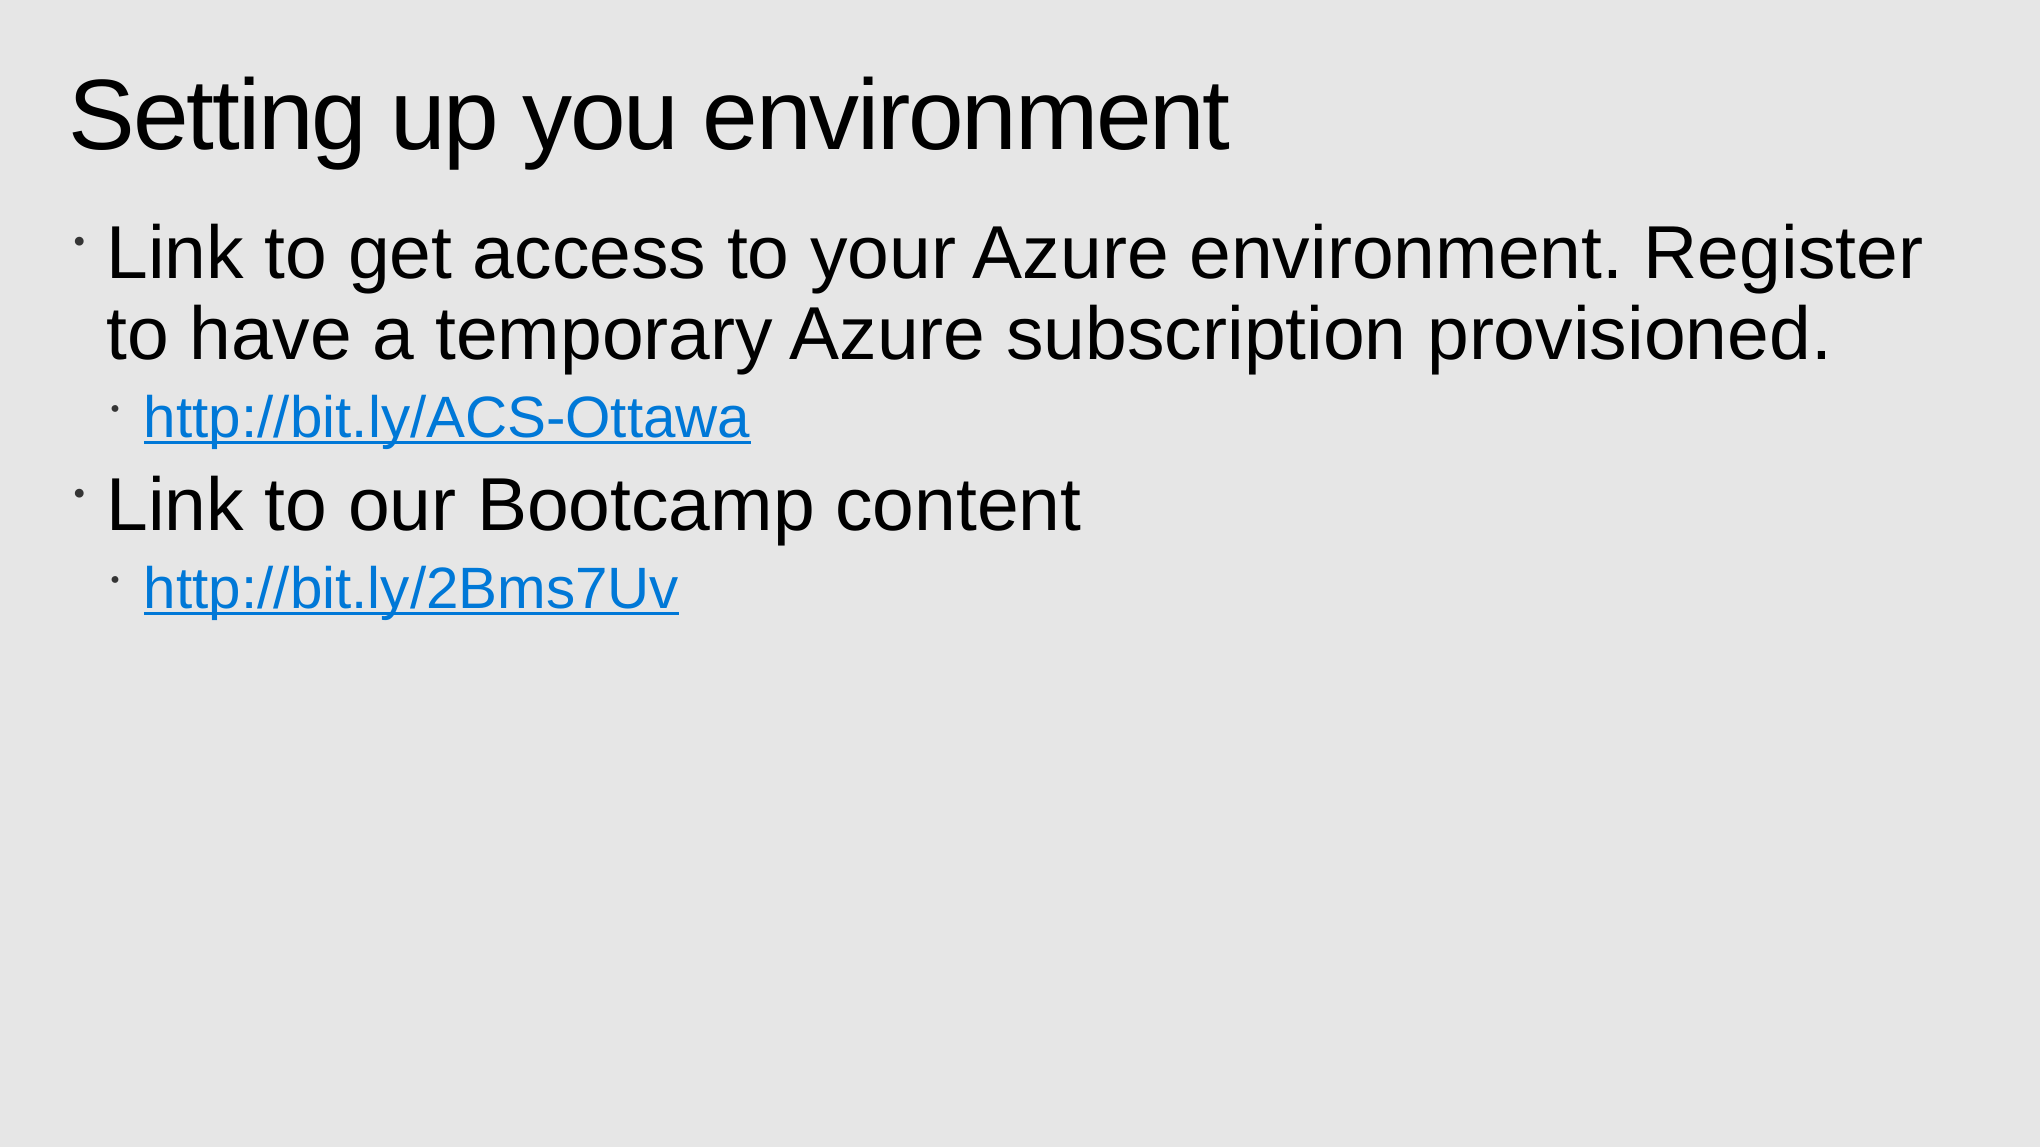

# Setting up you environment
Link to get access to your Azure environment. Register to have a temporary Azure subscription provisioned.
http://bit.ly/ACS-Ottawa
Link to our Bootcamp content
http://bit.ly/2Bms7Uv